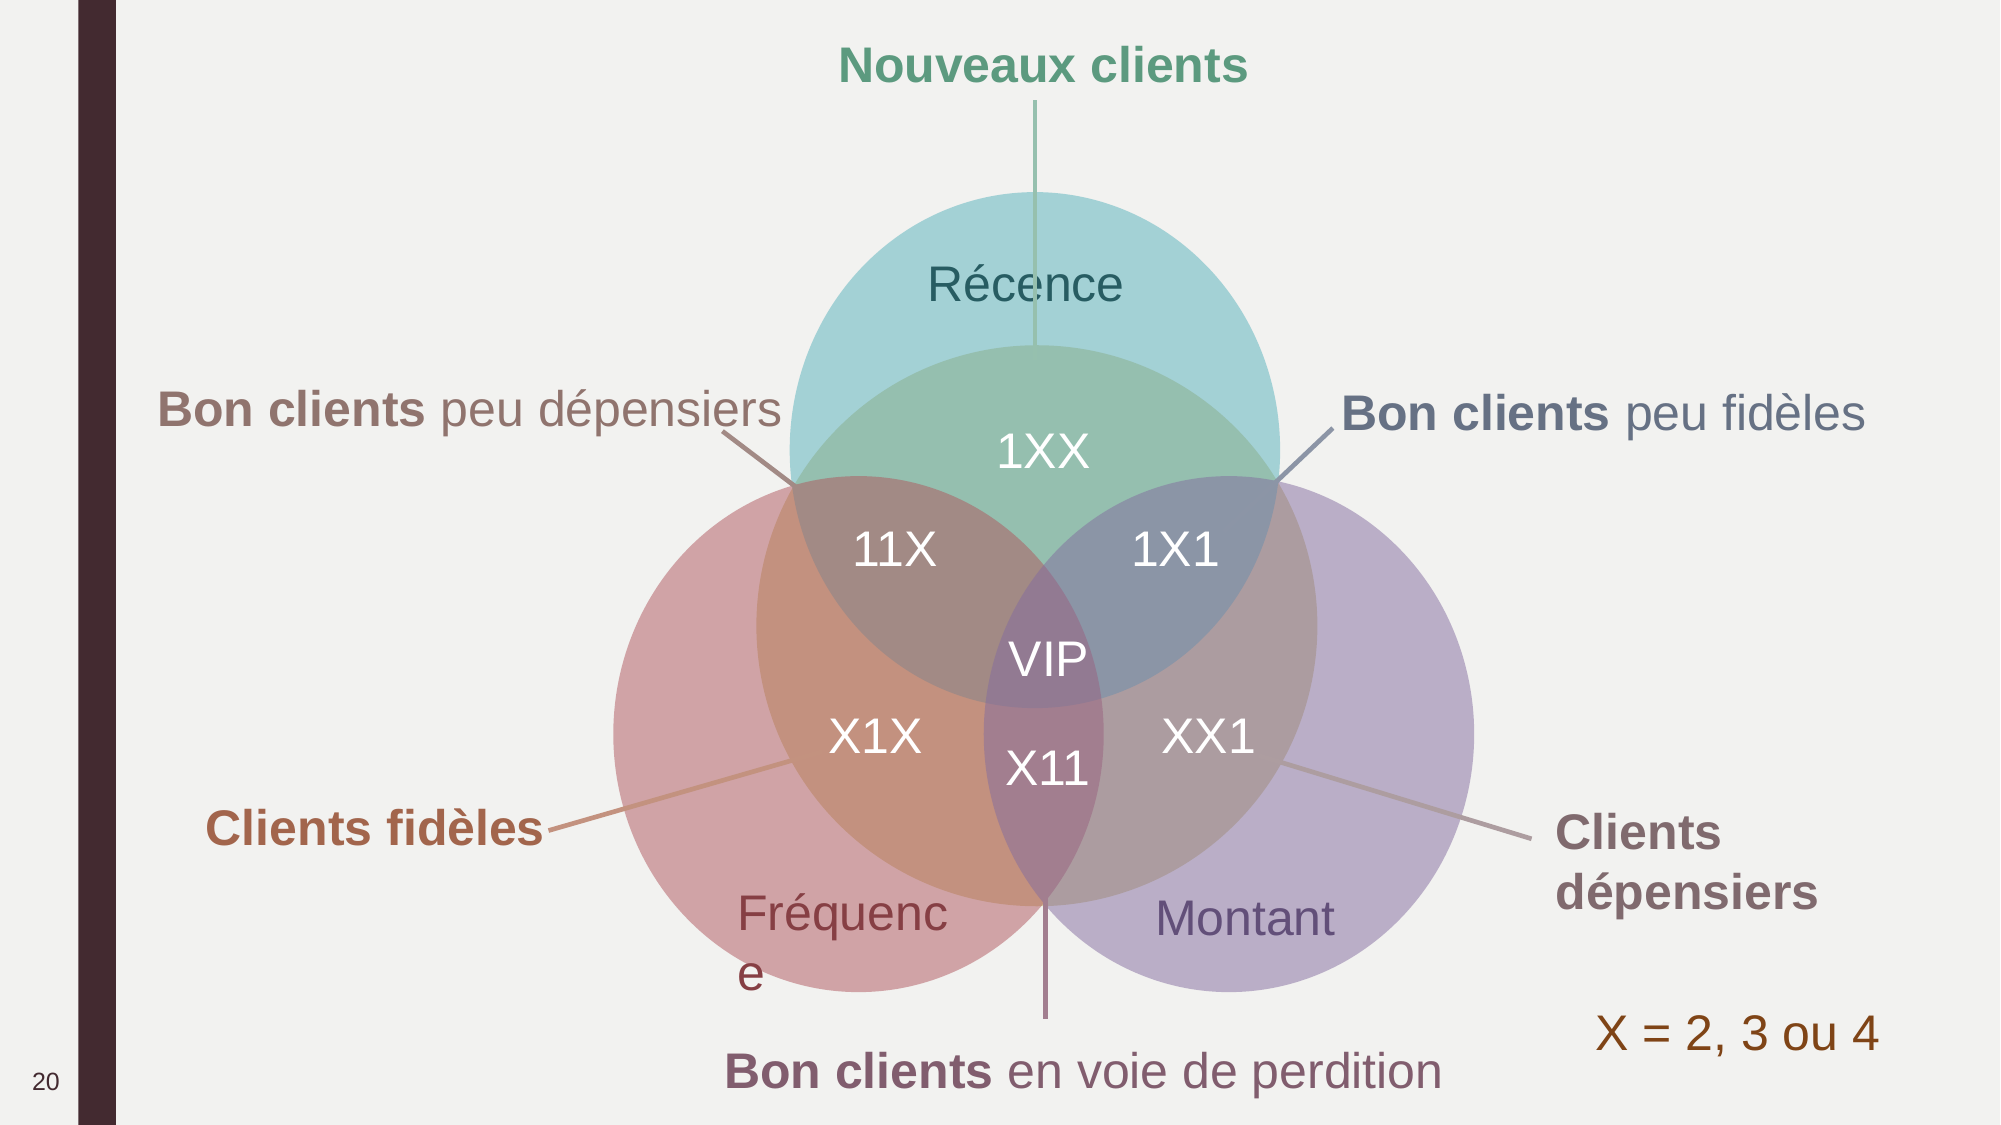

Nouveaux clients

Récence
1X1
11X
VIP
X11
Fréquence
Montant

Bon clients peu dépensiers
Bon clients peu fidèles
1XX
X1X
XX1
Clients fidèles
Clients dépensiers
X = 2, 3 ou 4
Bon clients en voie de perdition
20